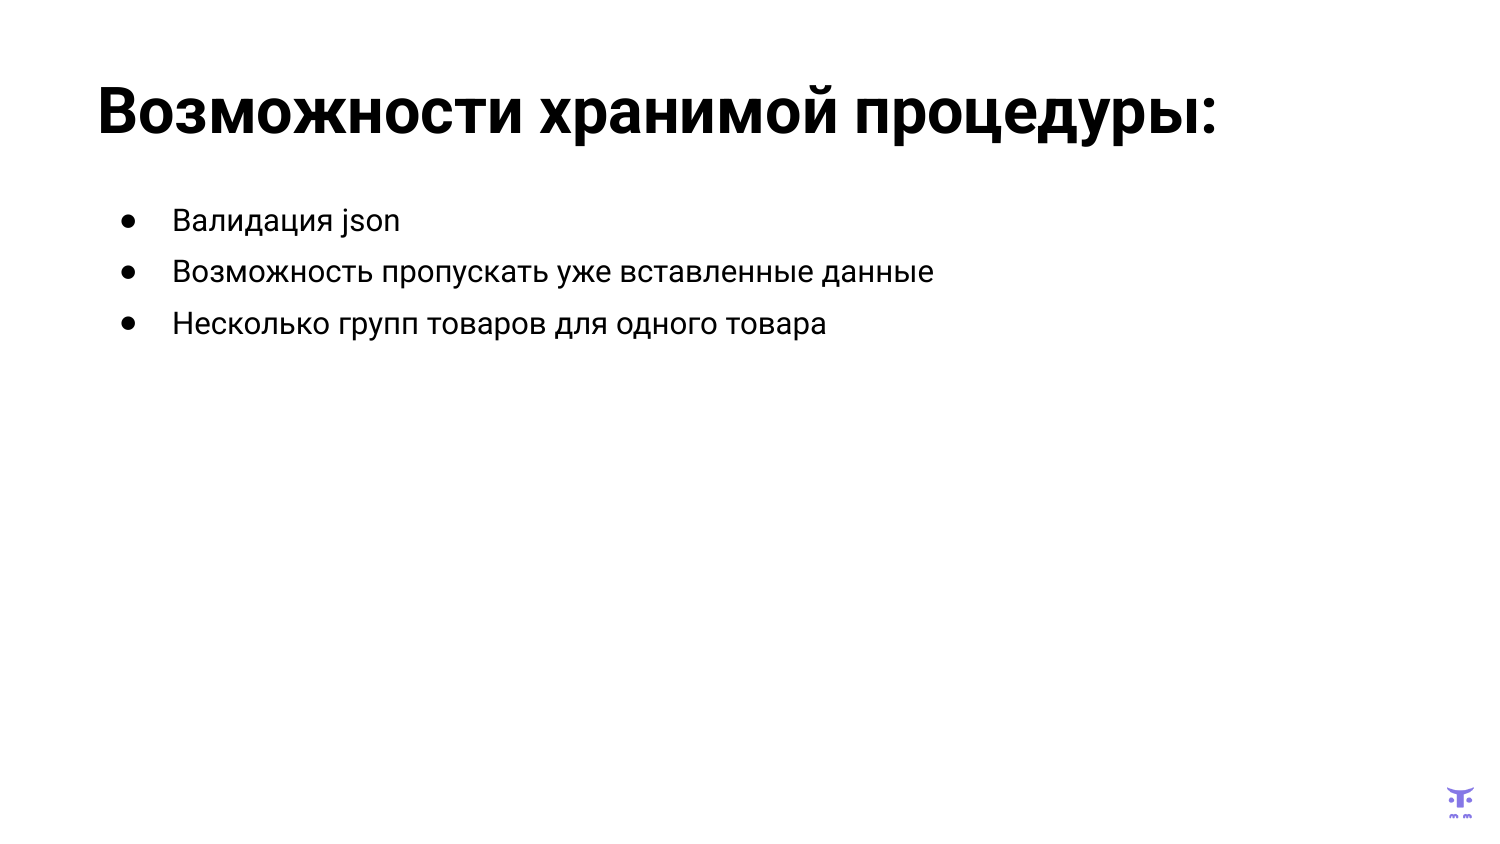

# Возможности хранимой процедуры:
Валидация json
Возможность пропускать уже вставленные данные
Несколько групп товаров для одного товара